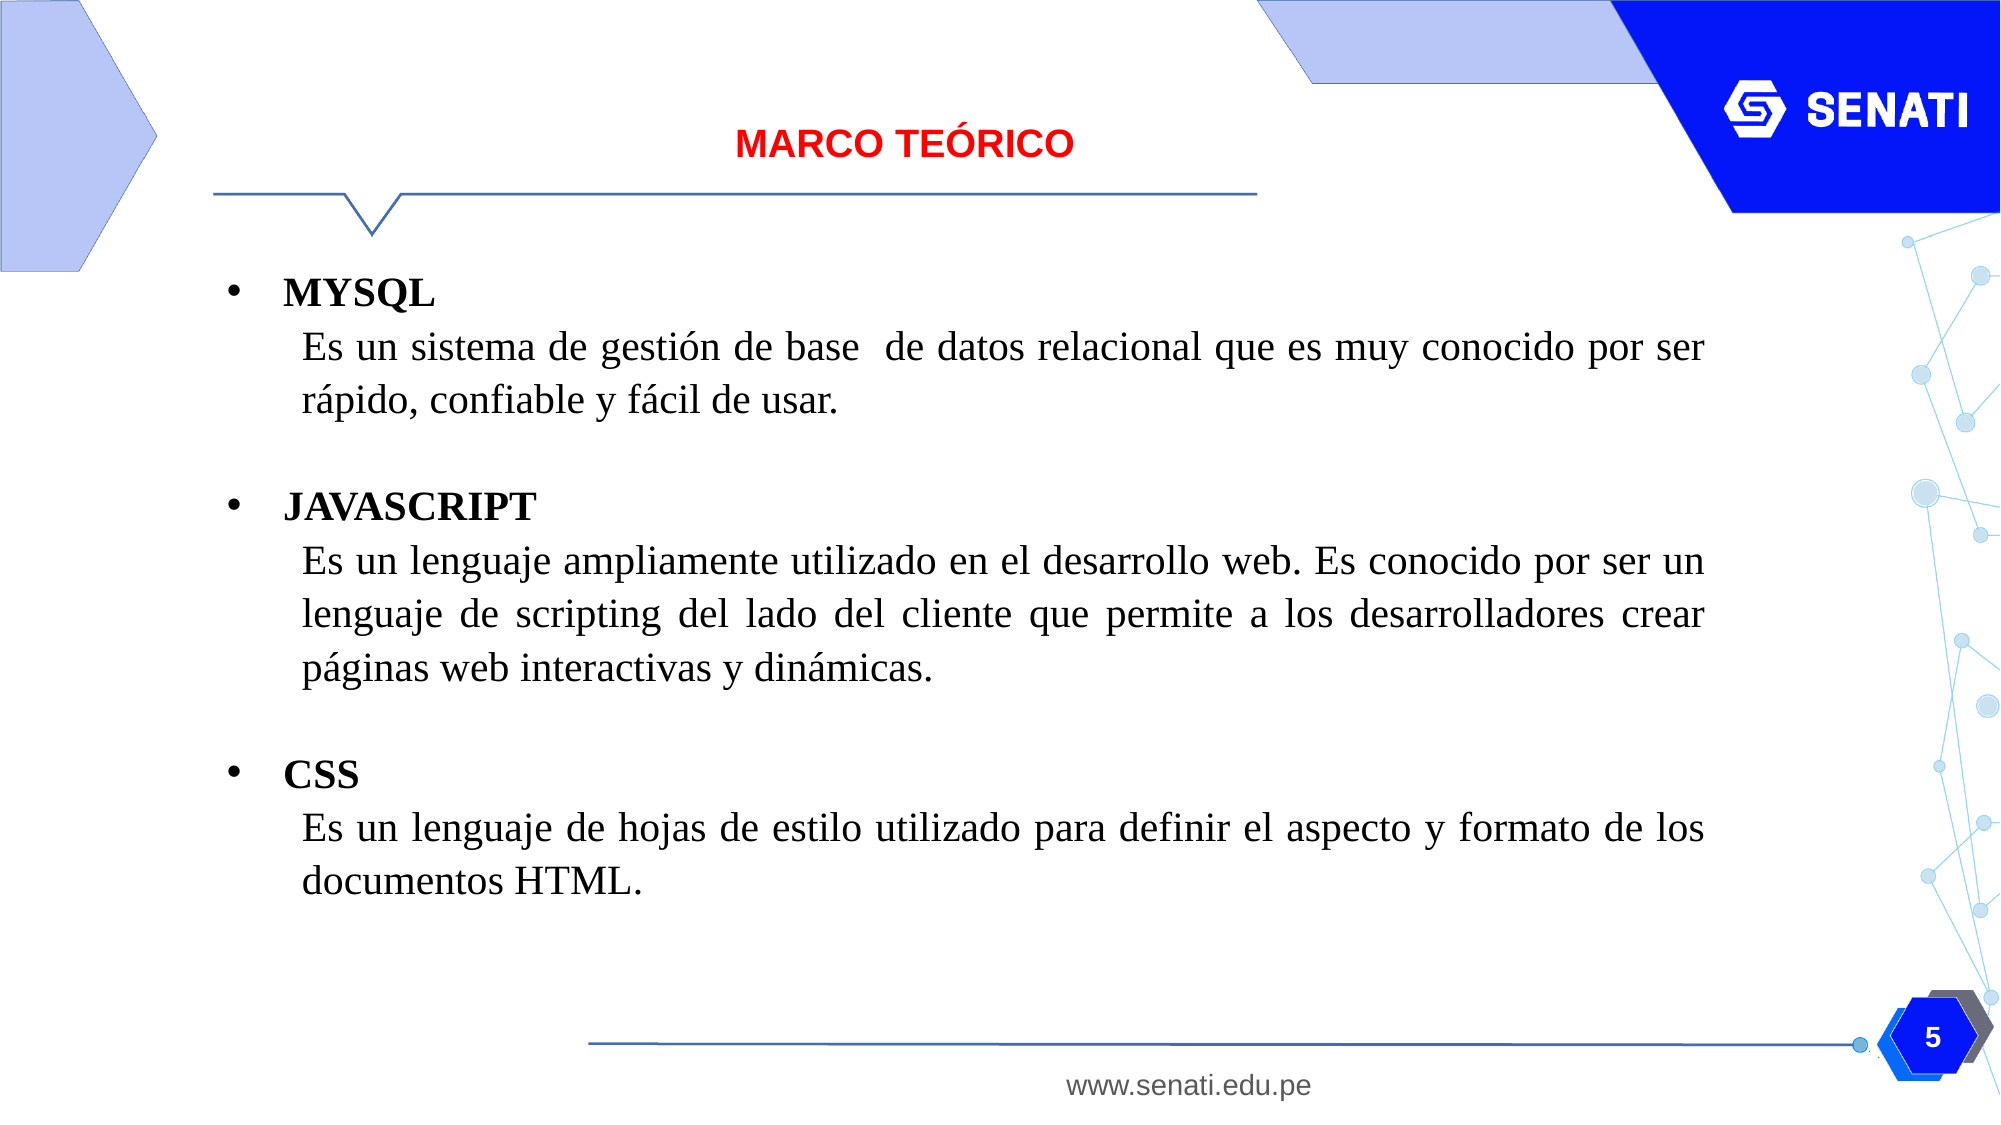

MARCO TEÓRICO
MYSQL
Es un sistema de gestión de base  de datos relacional que es muy conocido por ser rápido, confiable y fácil de usar.

JAVASCRIPT
Es un lenguaje ampliamente utilizado en el desarrollo web. Es conocido por ser un lenguaje de scripting del lado del cliente que permite a los desarrolladores crear páginas web interactivas y dinámicas.

CSS
Es un lenguaje de hojas de estilo utilizado para definir el aspecto y formato de los documentos HTML.